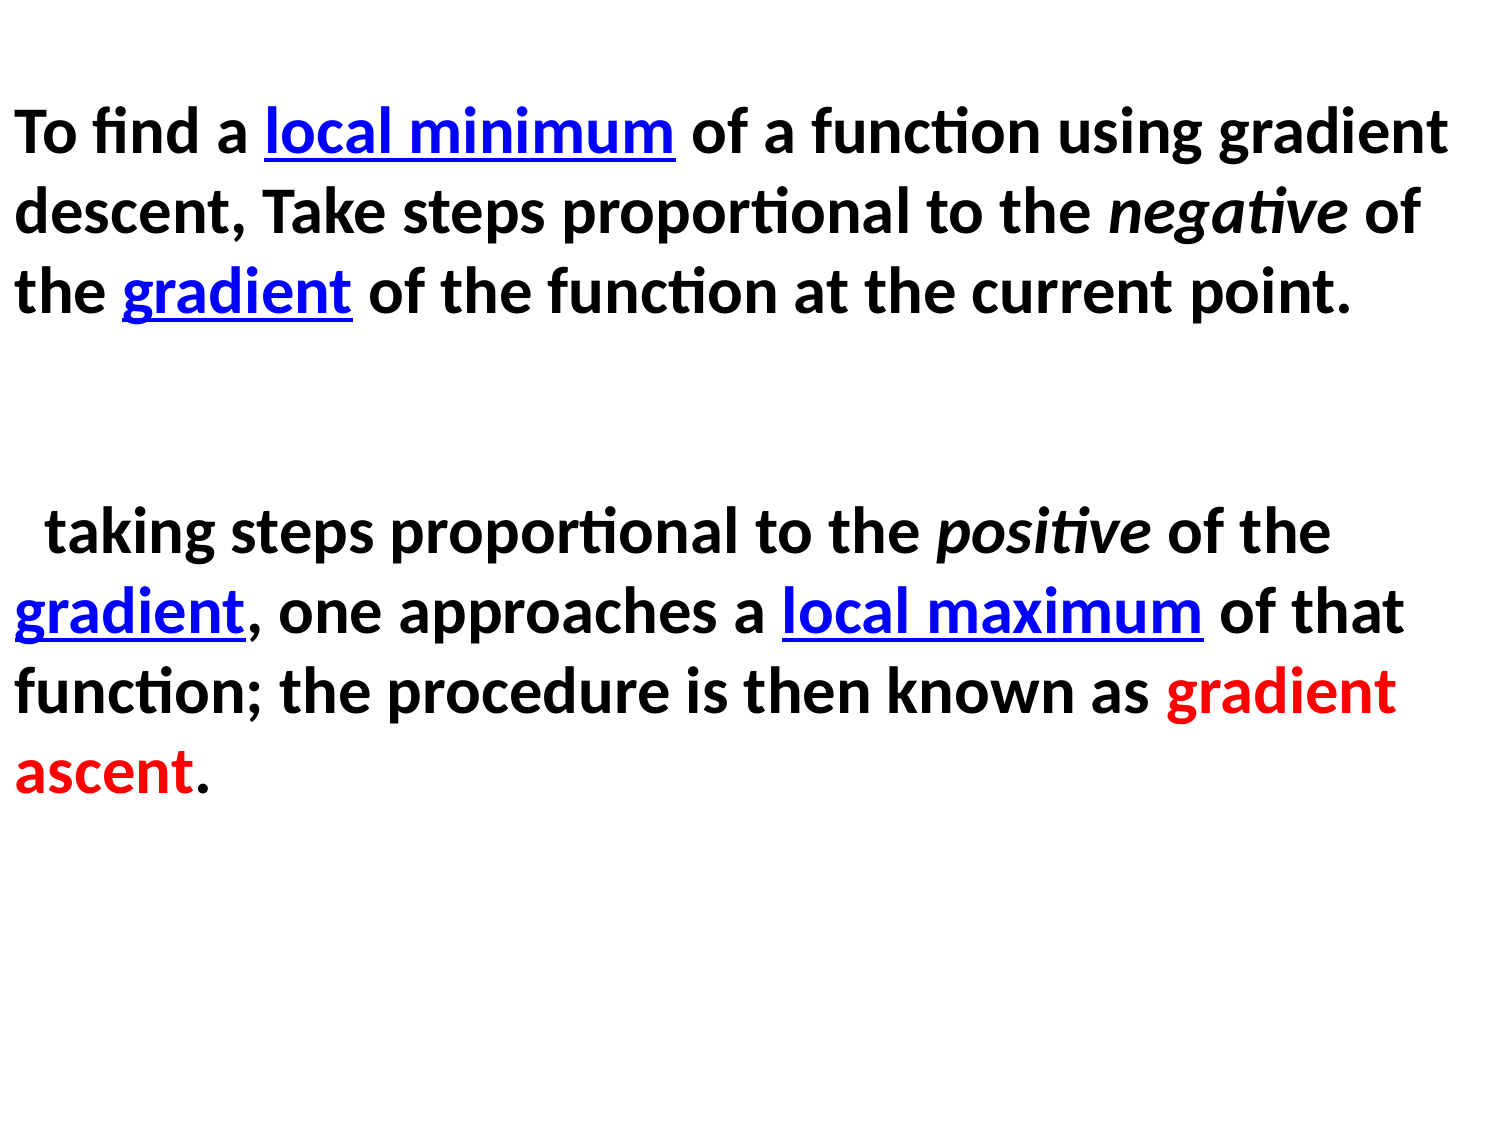

To find a local minimum of a function using gradient descent, Take steps proportional to the negative of the gradient of the function at the current point.

  taking steps proportional to the positive of the gradient, one approaches a local maximum of that function; the procedure is then known as gradient ascent.